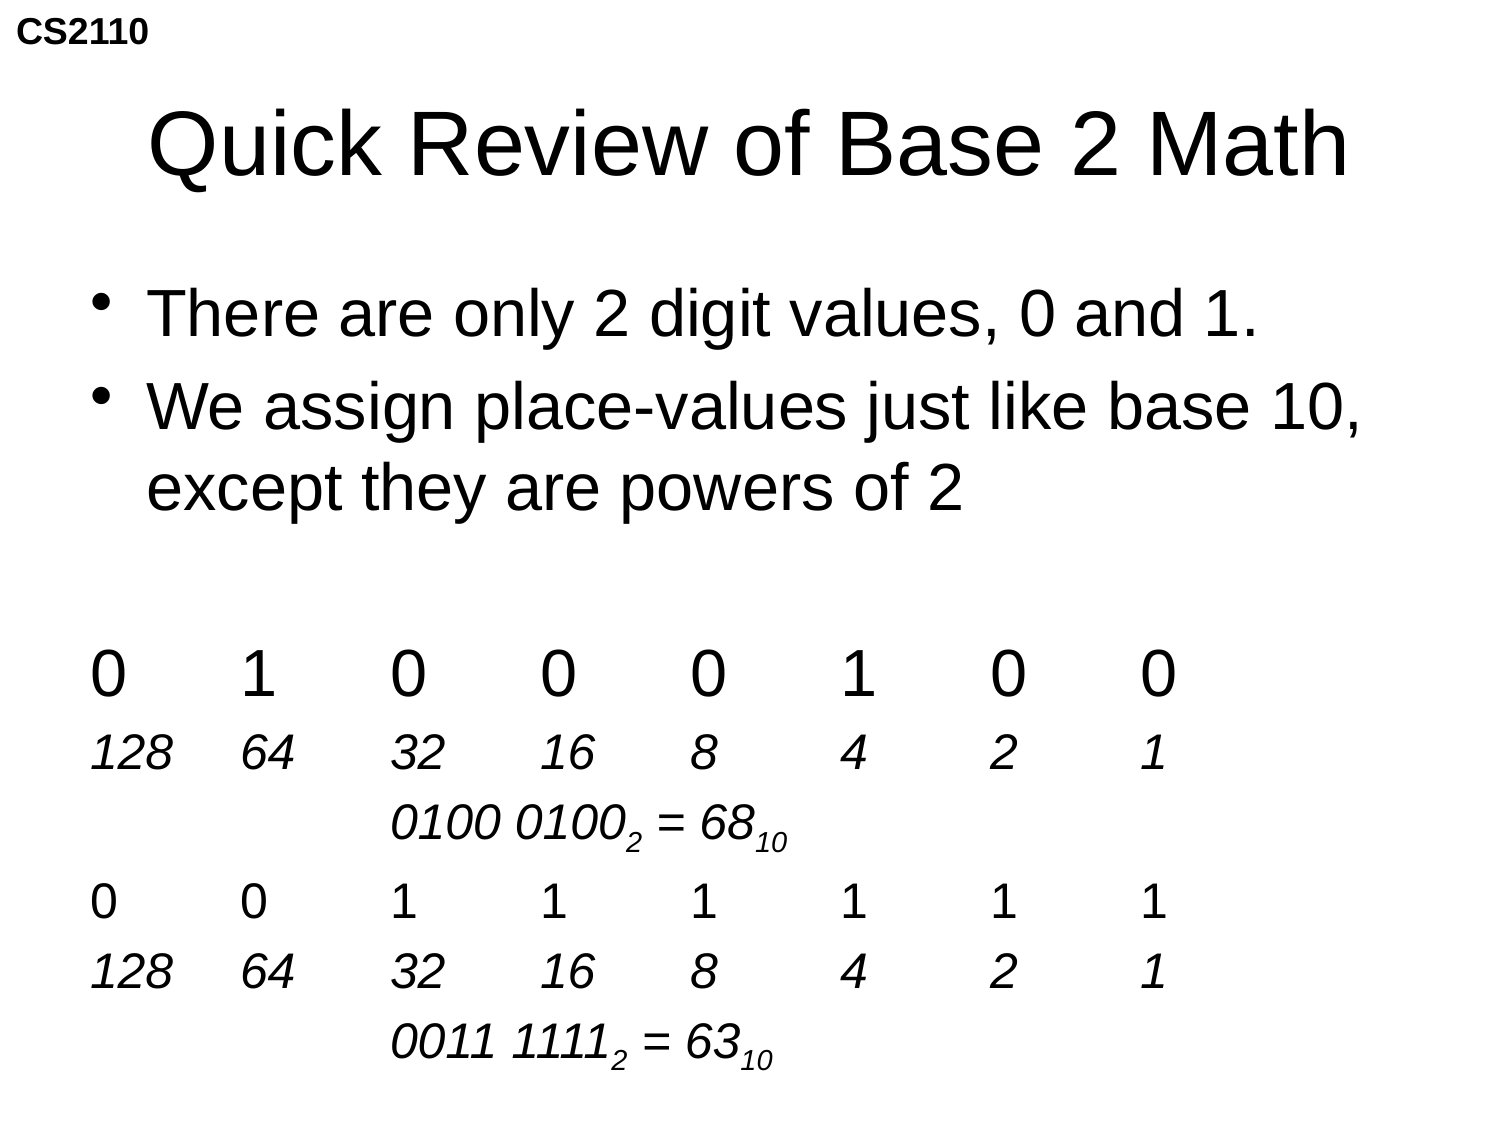

# Quick Review of Base 2 Math
There are only 2 digit values, 0 and 1.
We assign place-values just like base 10, except they are powers of 2

0	1	0	0	0	1	0	0
128	64	32	16	8	4	2	1
		0100 01002 = 6810
0	0	1	1	1	1	1	1
128	64	32	16	8	4	2	1
		0011 11112 = 6310